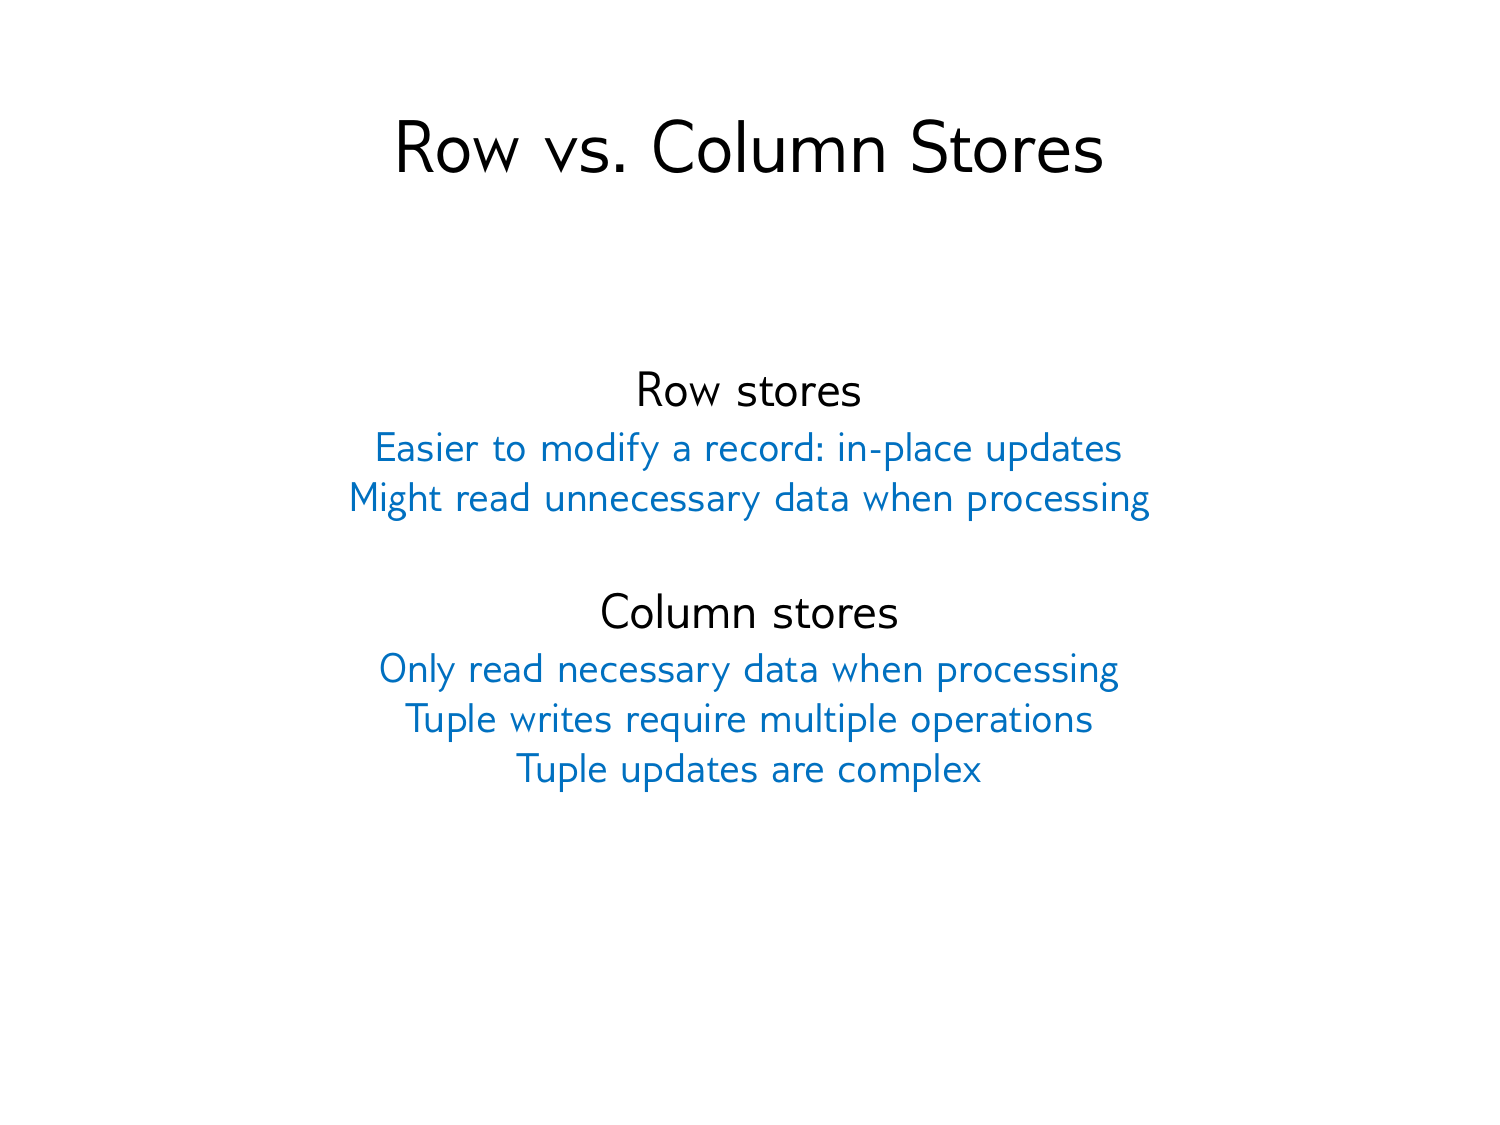

Row vs. Column Stores
Row stores
Easier to modify a record: in-place updates
Might read unnecessary data when processing
Column stores
Only read necessary data when processing
Tuple writes require multiple operations
Tuple updates are complex